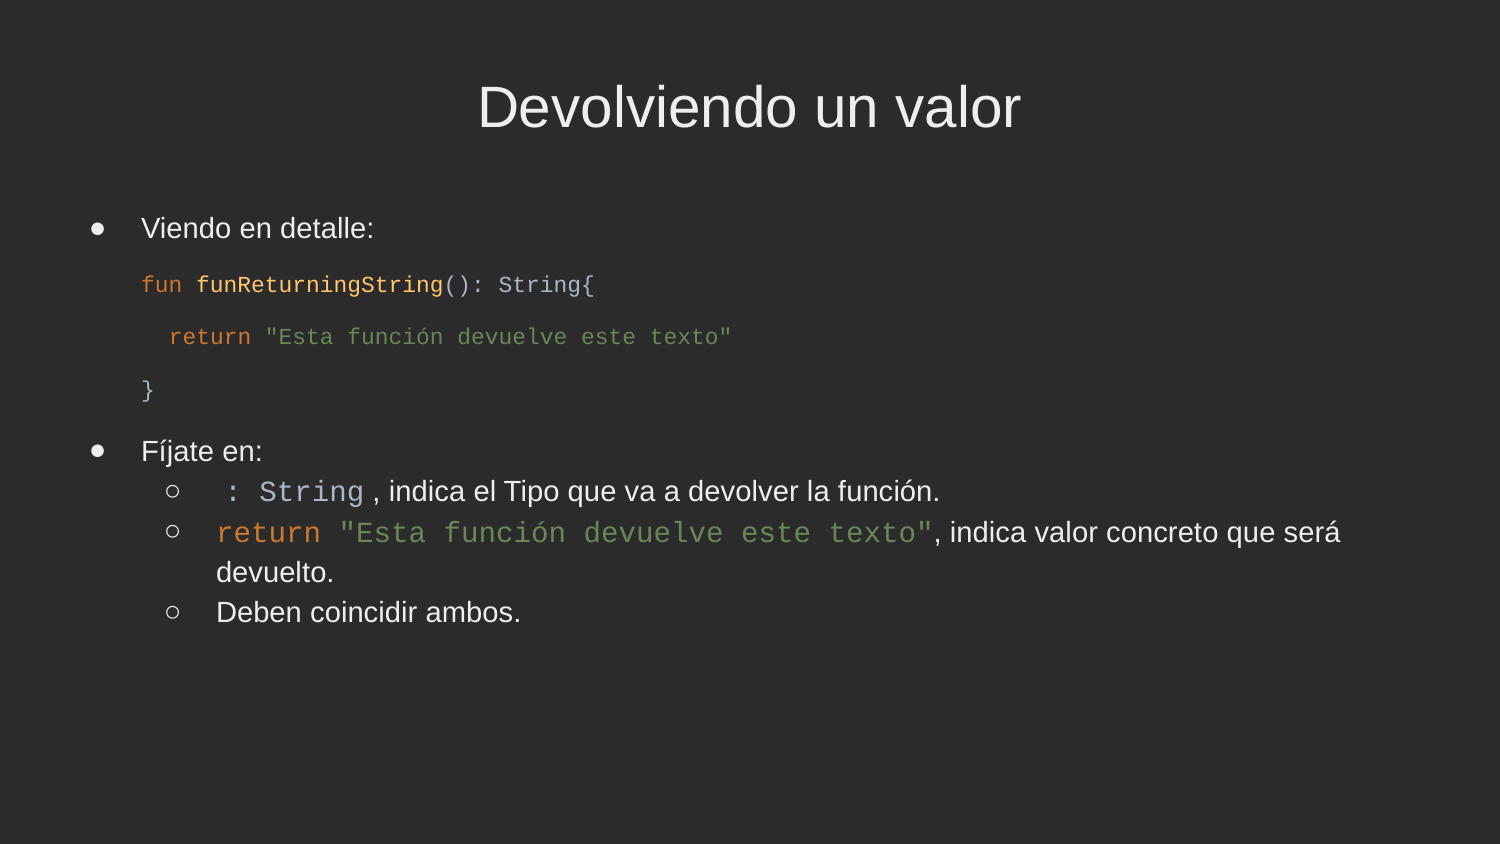

Devolviendo un valor
Viendo en detalle:
fun funReturningString(): String{
  return "Esta función devuelve este texto"
}
Fíjate en:
 : String , indica el Tipo que va a devolver la función.
return "Esta función devuelve este texto", indica valor concreto que será devuelto.
Deben coincidir ambos.